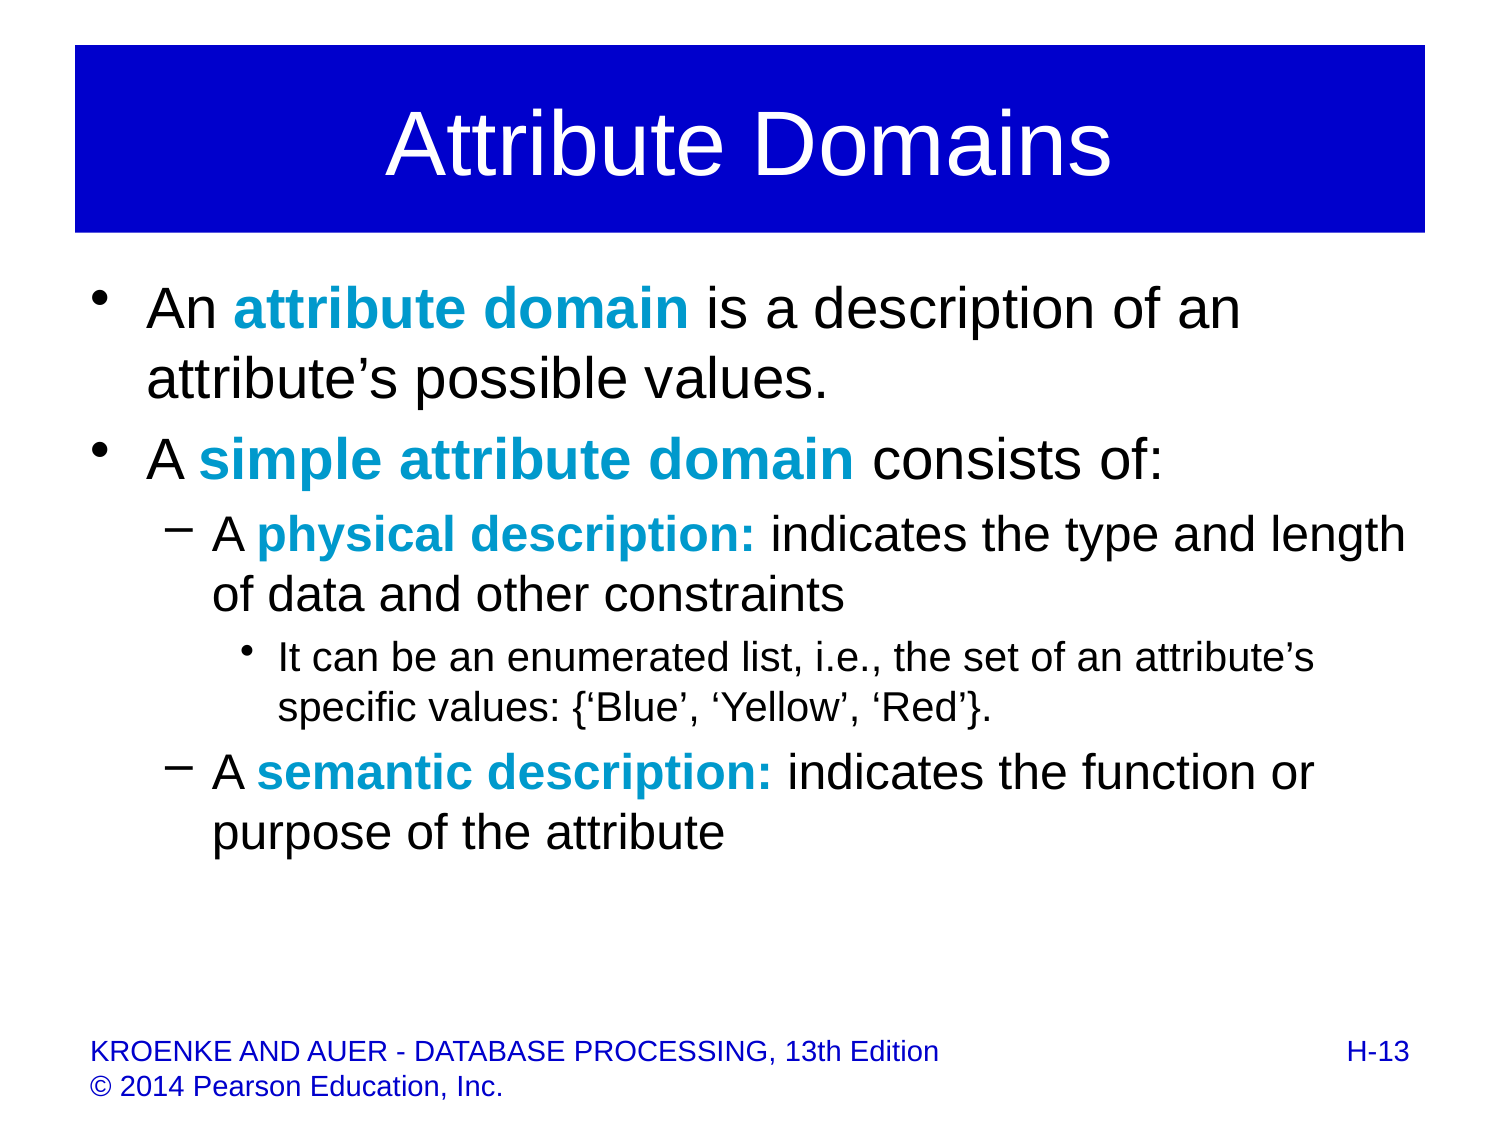

# Attribute Domains
An attribute domain is a description of an attribute’s possible values.
A simple attribute domain consists of:
A physical description: indicates the type and length of data and other constraints
It can be an enumerated list, i.e., the set of an attribute’s specific values: {‘Blue’, ‘Yellow’, ‘Red’}.
A semantic description: indicates the function or purpose of the attribute
H-13

KROENKE AND AUER - DATABASE PROCESSING, 13th Edition  © 2014 Pearson Education, Inc.